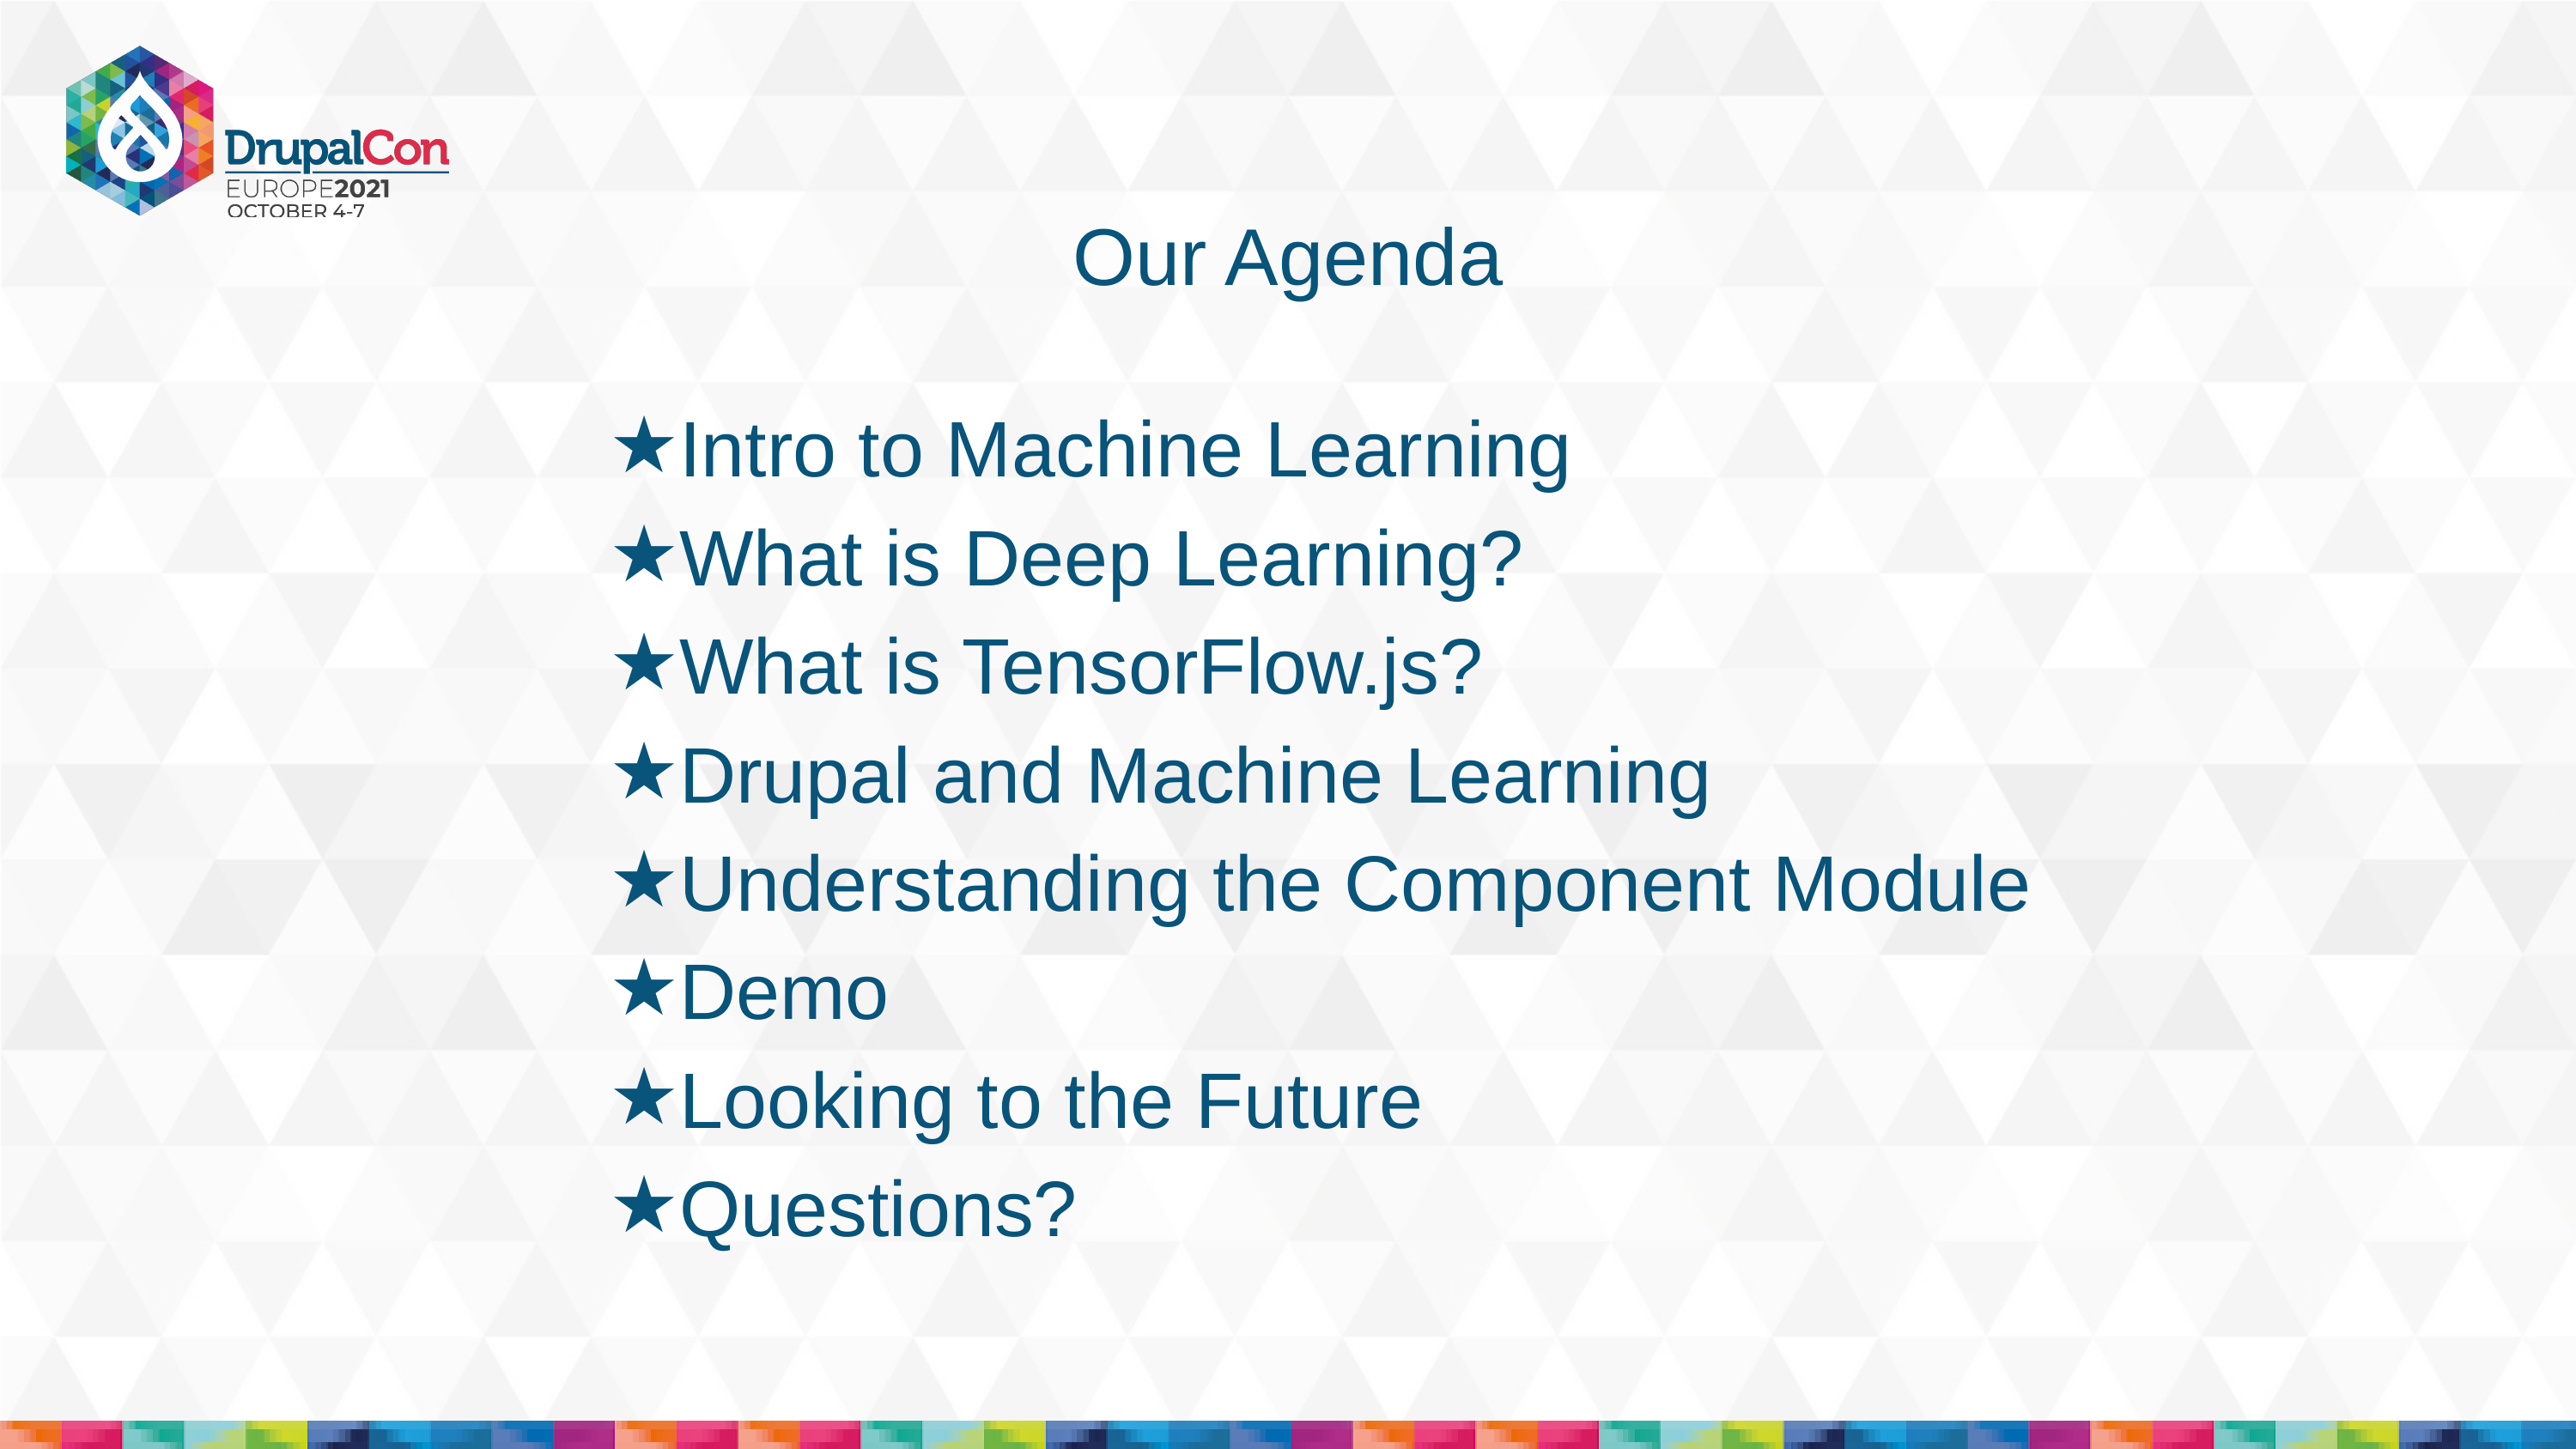

Our Agenda
Intro to Machine Learning
What is Deep Learning?
What is TensorFlow.js?
Drupal and Machine Learning
Understanding the Component Module
Demo
Looking to the Future
Questions?